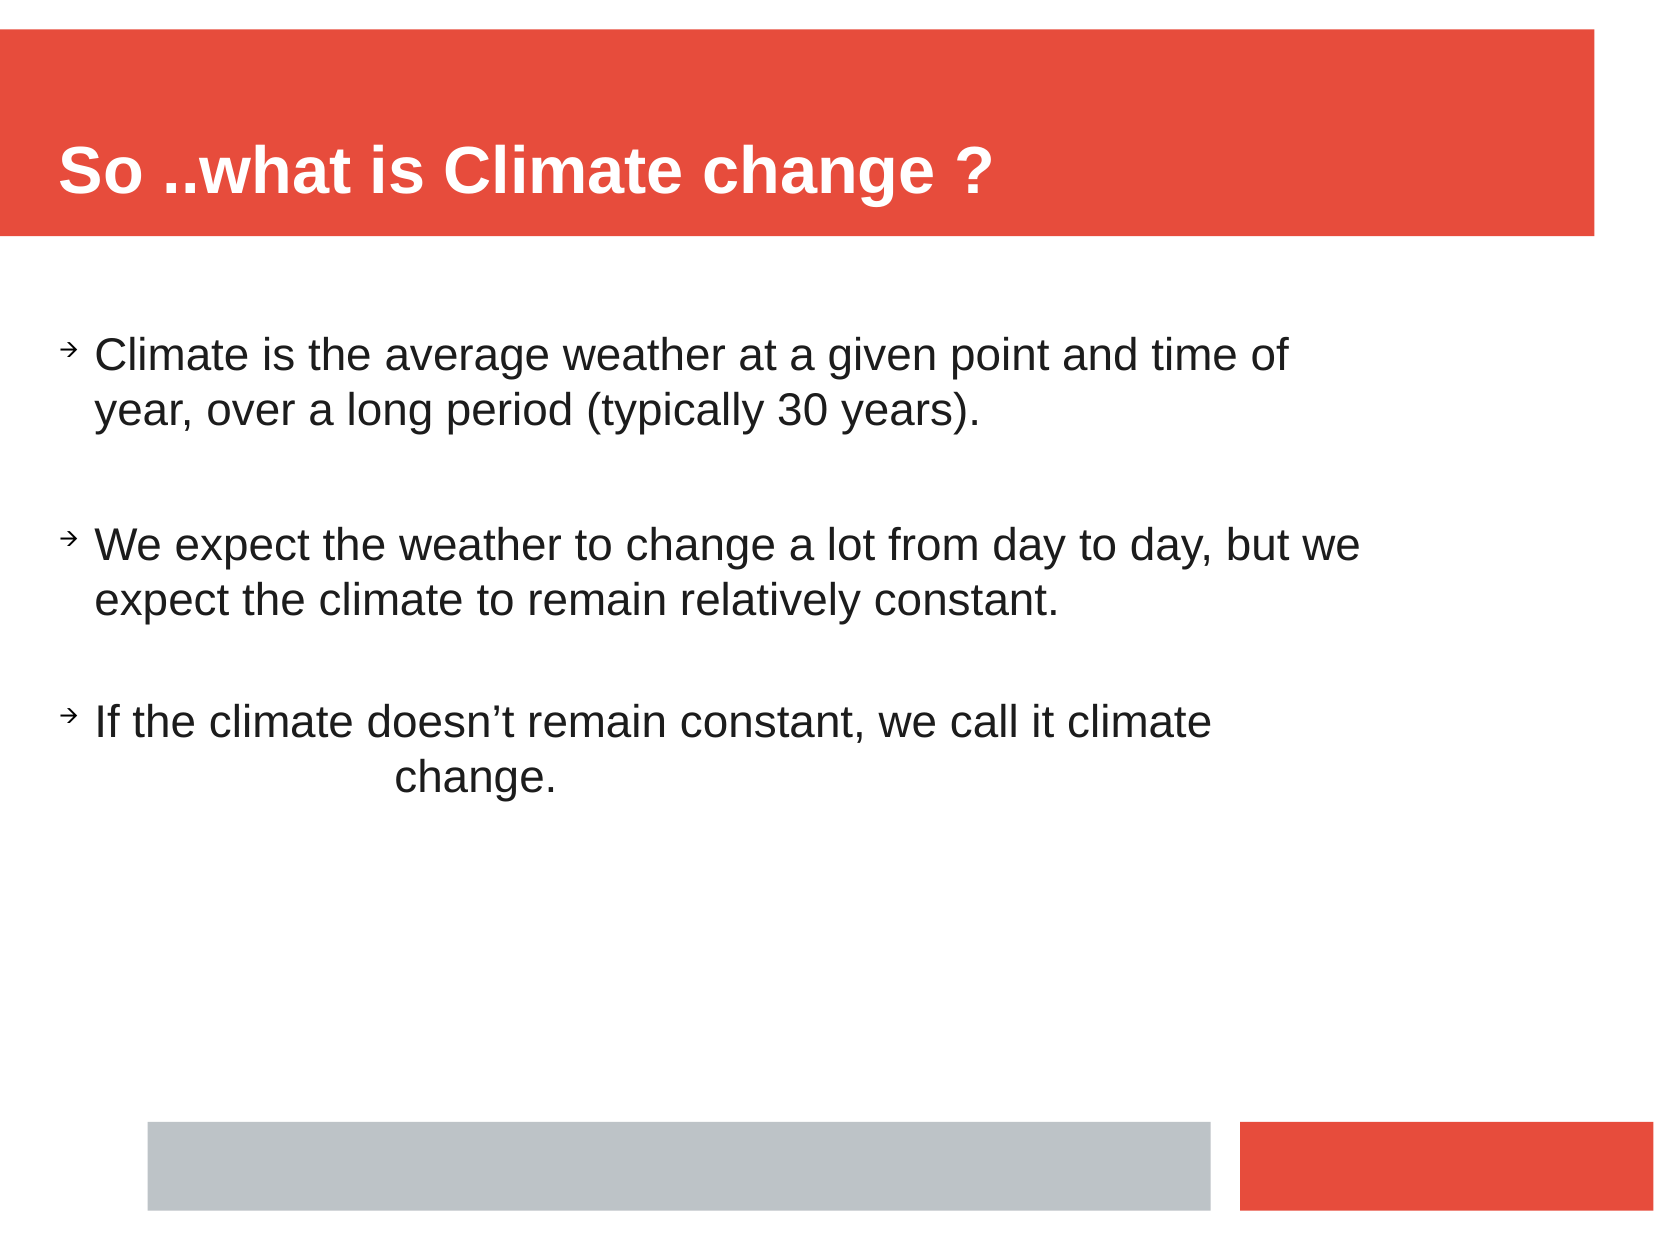

So ..what is Climate change ?
Climate is the average weather at a given point and time of 	   year, over a long period (typically 30 years).

We expect the weather to change a lot from day to day, but we 	    expect the climate to remain relatively constant.

If the climate doesn’t remain constant, we call it climate 				change.